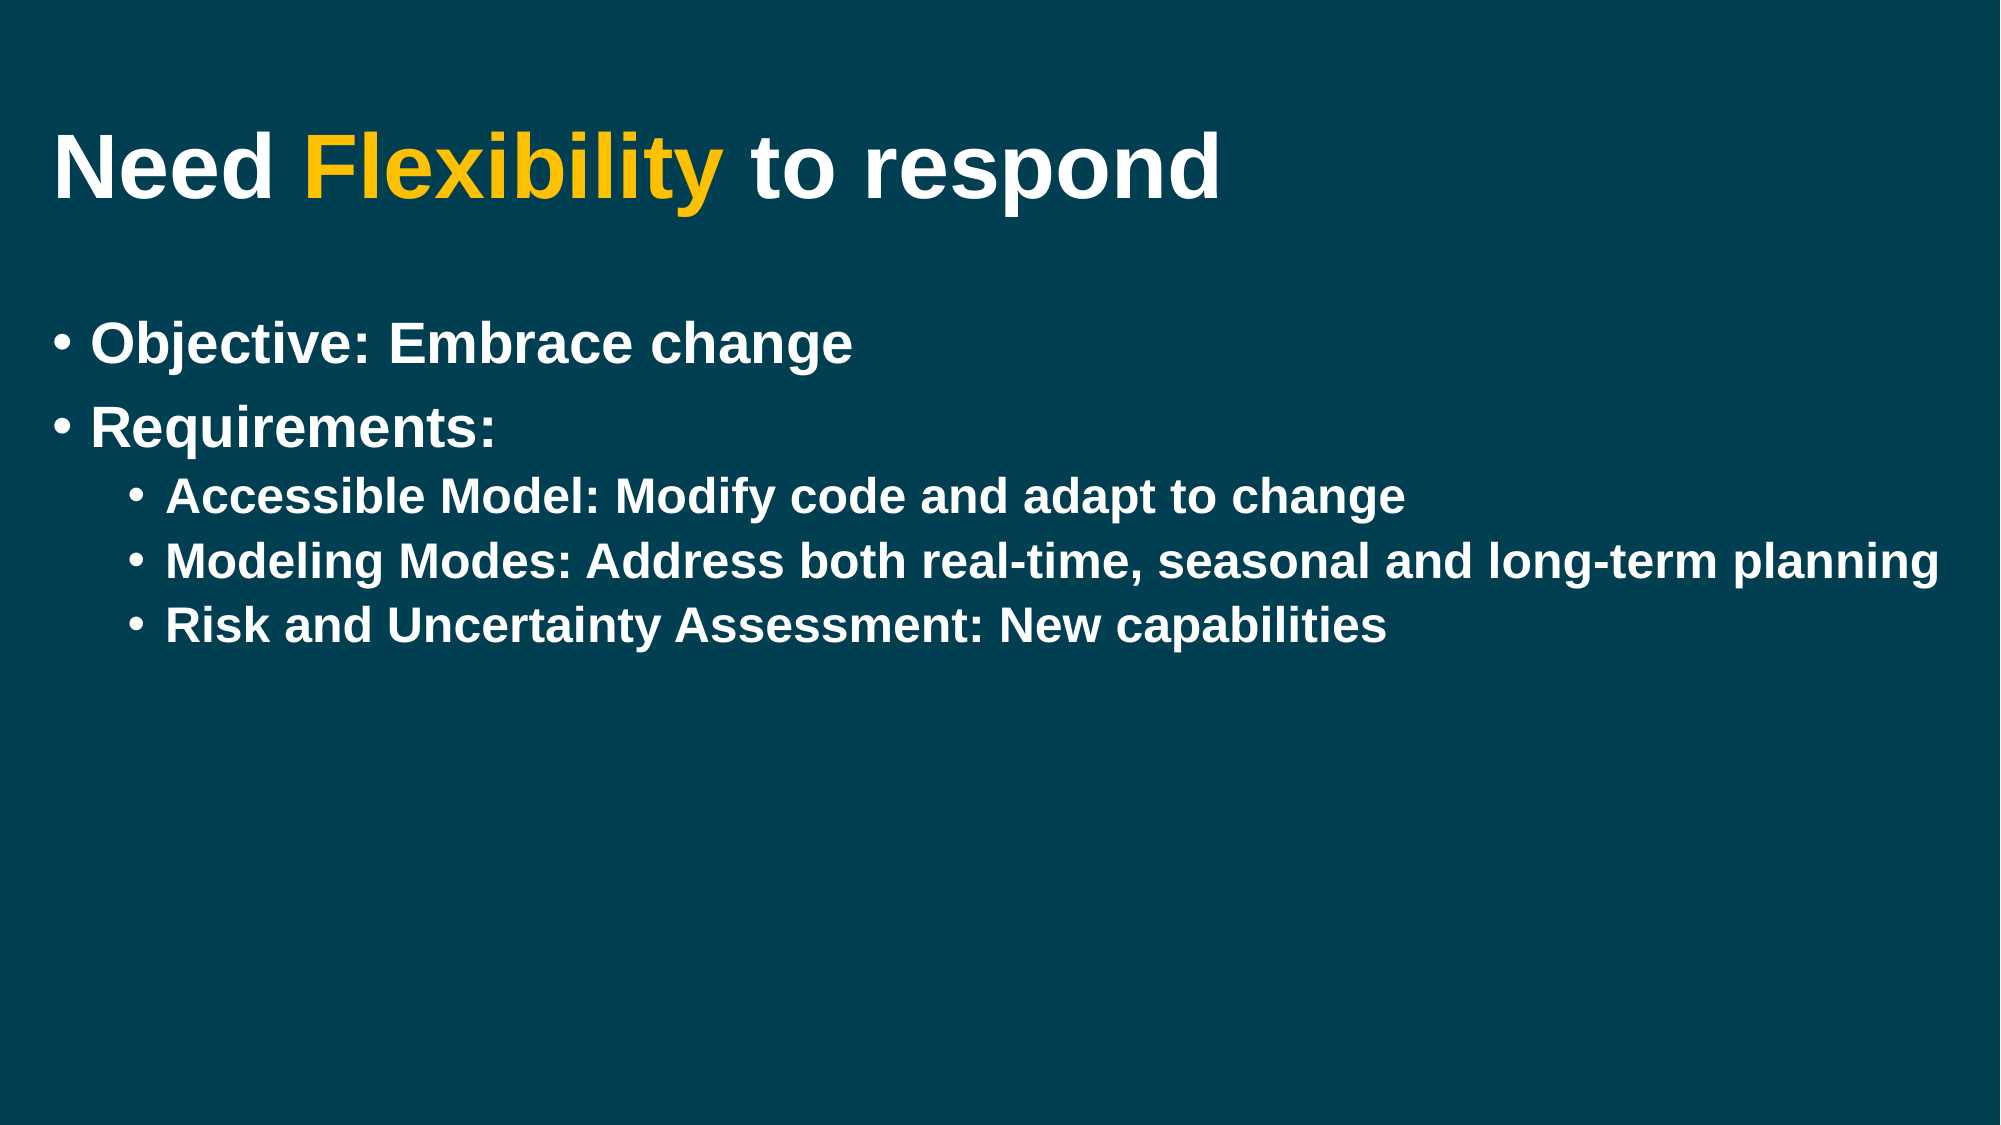

# Need Flexibility to respond
Objective: Embrace change
Requirements:
Accessible Model: Modify code and adapt to change
Modeling Modes: Address both real-time, seasonal and long-term planning
Risk and Uncertainty Assessment: New capabilities